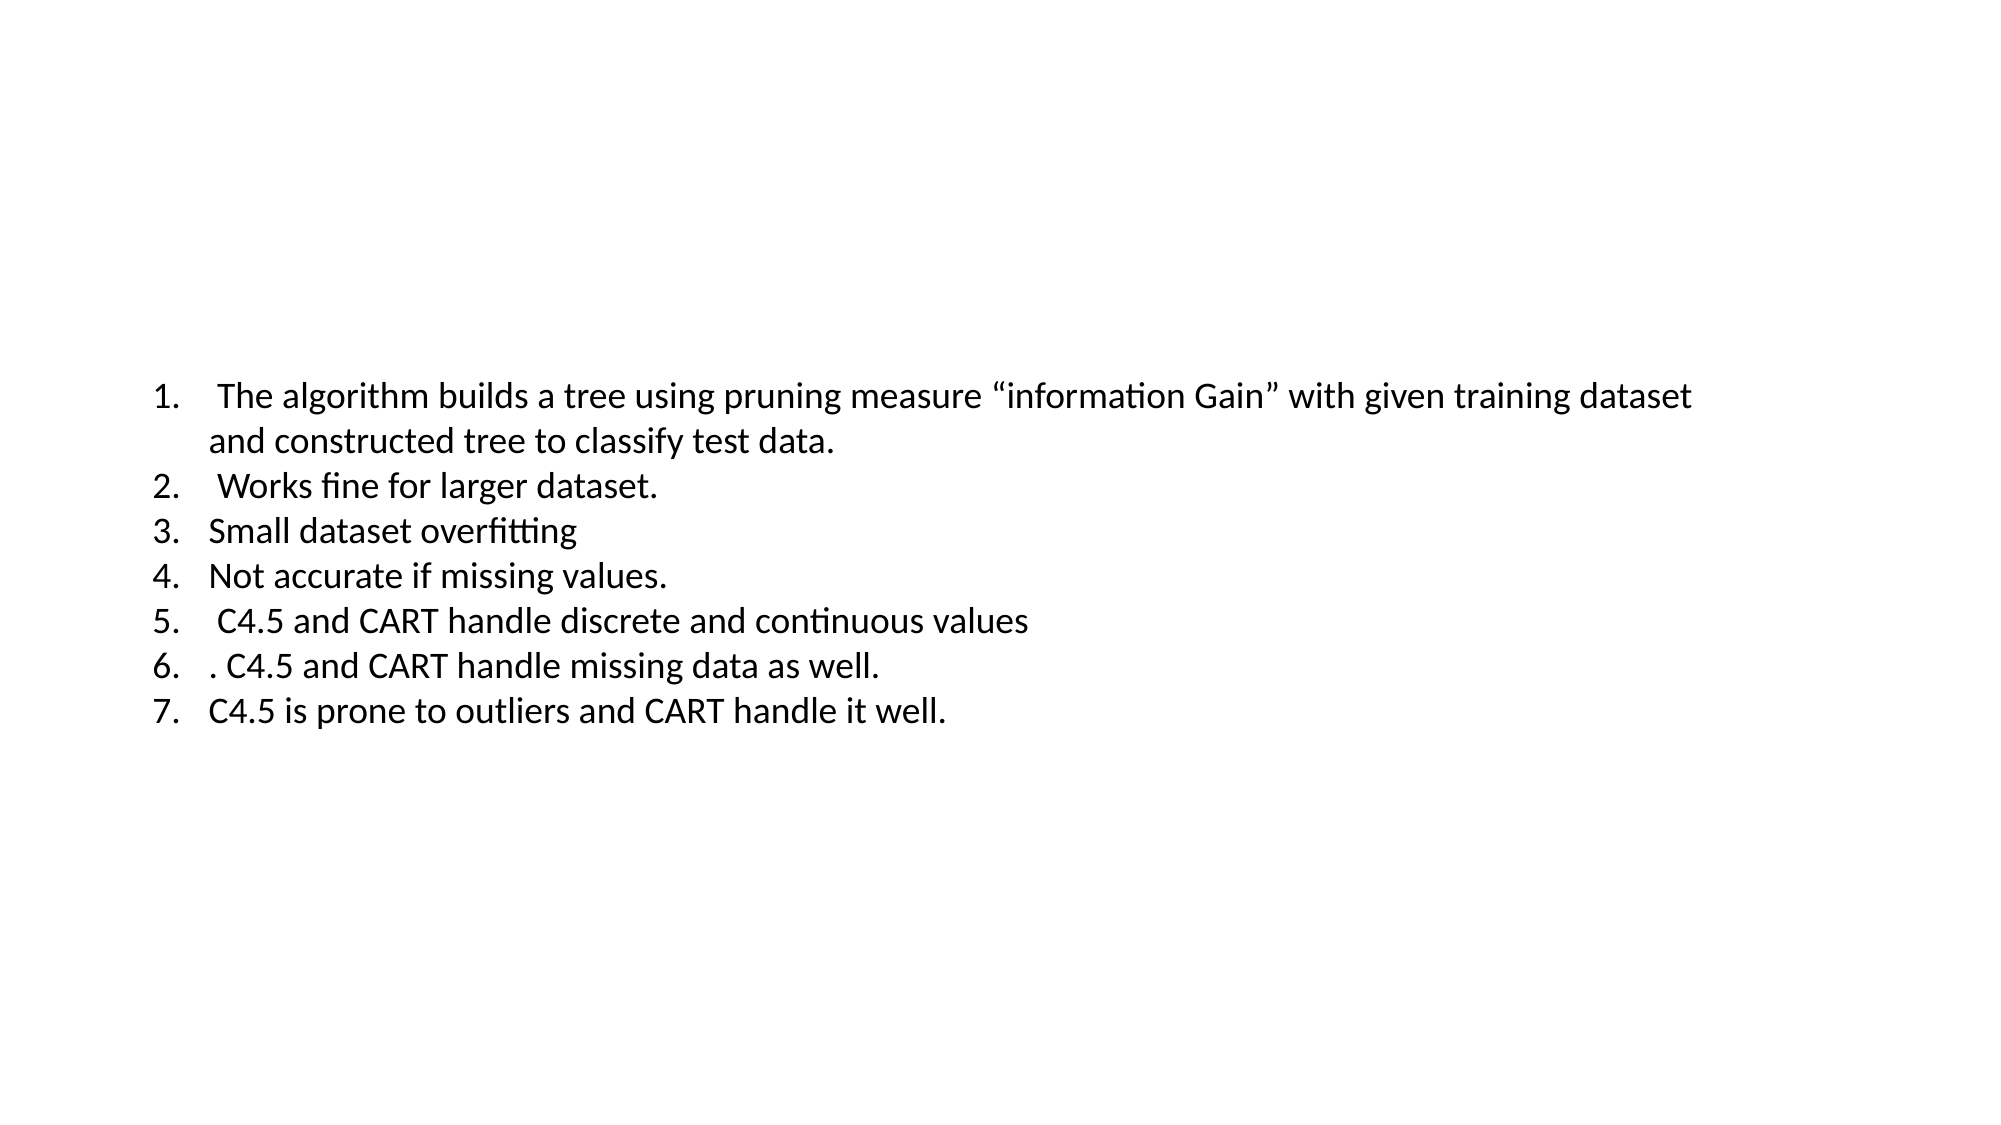

#
 The algorithm builds a tree using pruning measure “information Gain” with given training dataset and constructed tree to classify test data.
 Works fine for larger dataset.
Small dataset overfitting
Not accurate if missing values.
 C4.5 and CART handle discrete and continuous values
. C4.5 and CART handle missing data as well.
C4.5 is prone to outliers and CART handle it well.